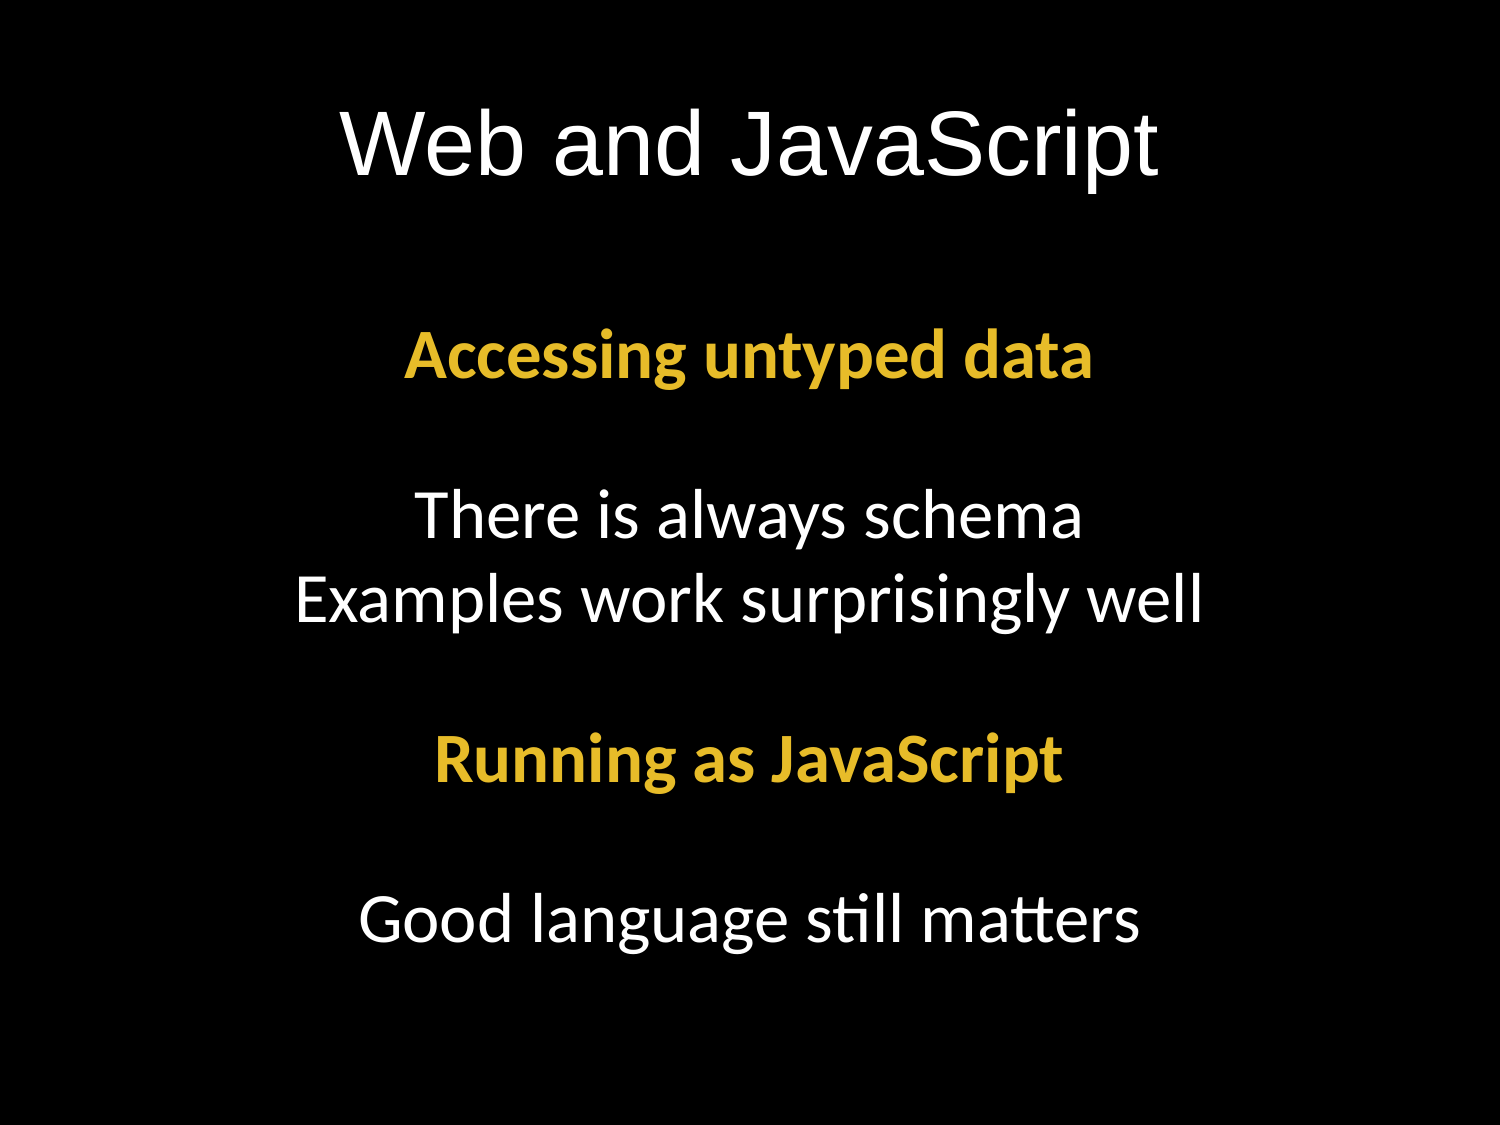

# Web and JavaScript
Accessing untyped data
There is always schema
Examples work surprisingly well
Running as JavaScript
Good language still matters